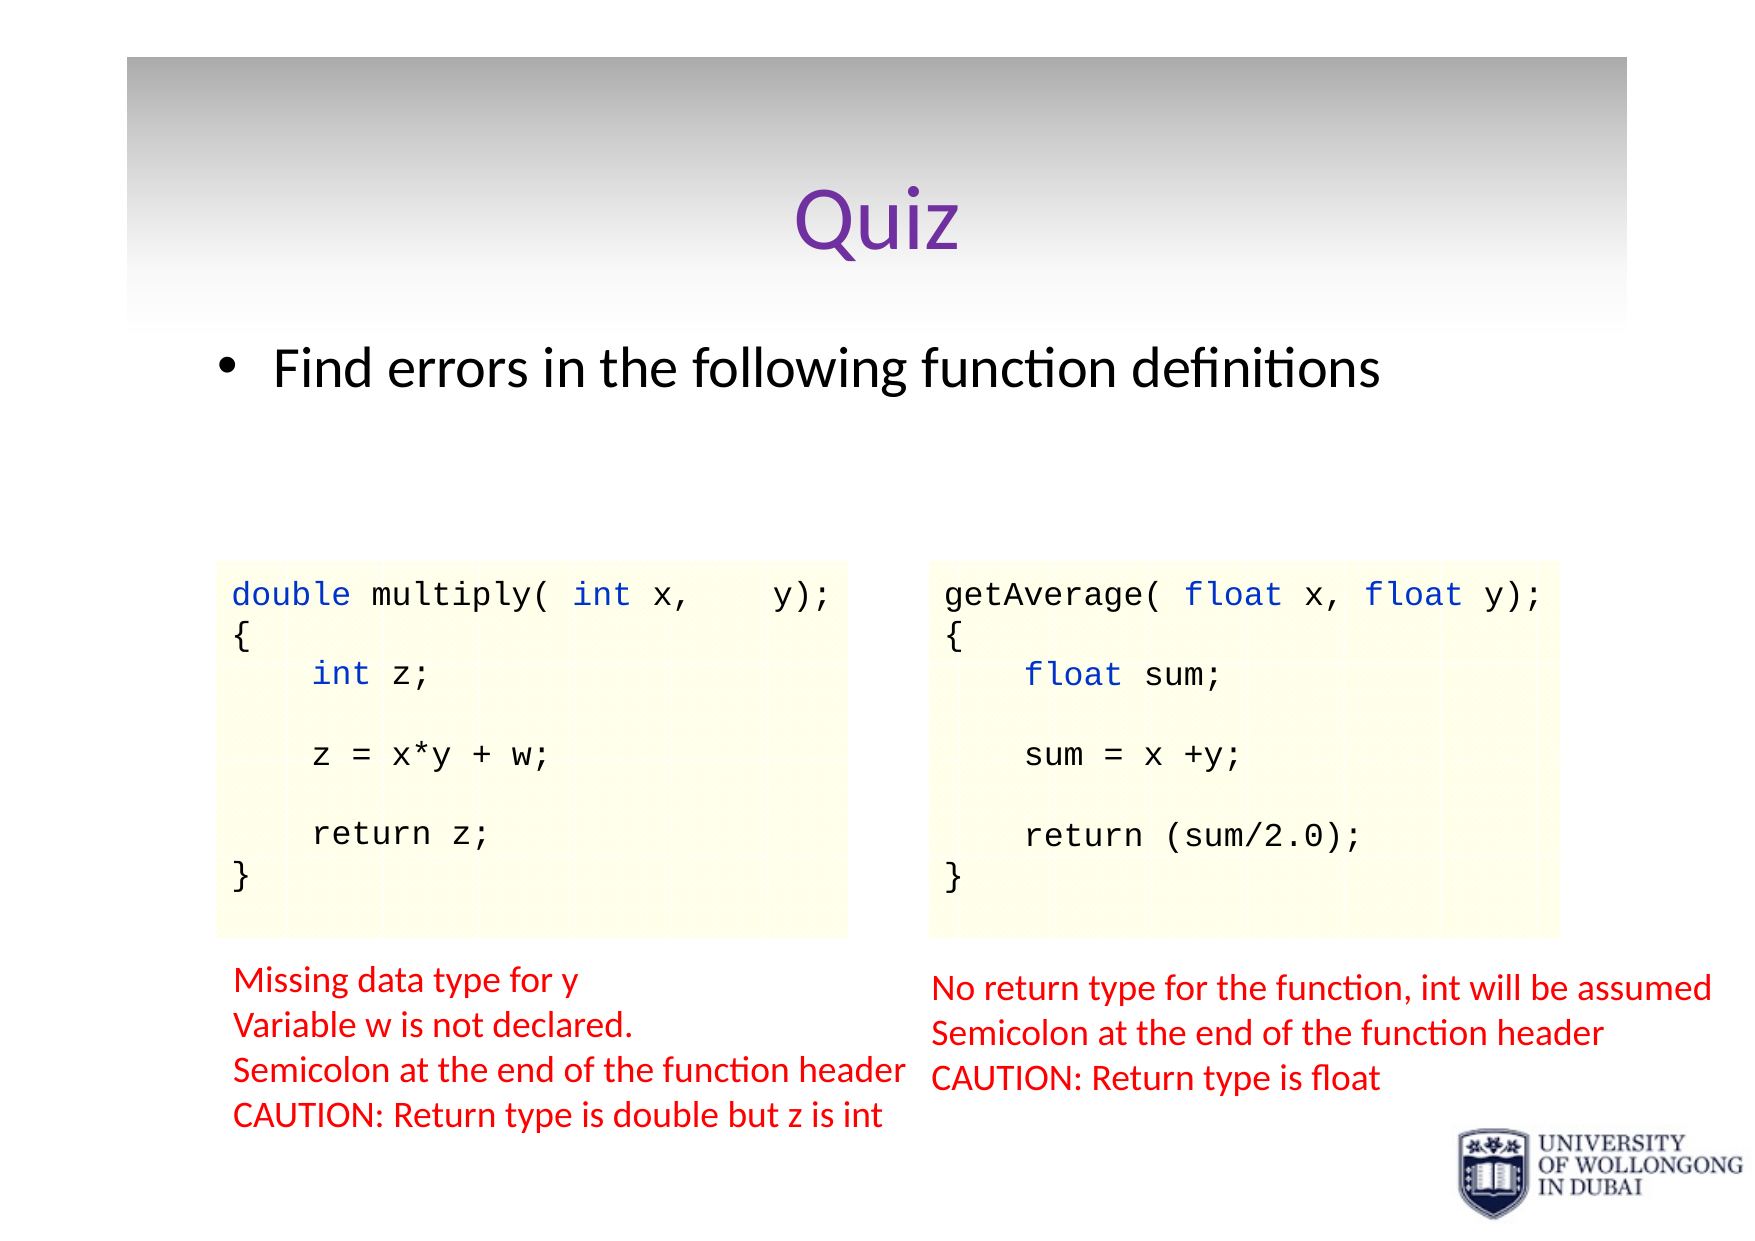

# Quiz
Find errors in the following function definitions

double multiply(
{
int z;
z = x*y + w; return z;
int x,
y);
getAverage( float x, float y);
{
float sum;
sum = x +y;
return (sum/2.0);
}
}
Missing data type for y
Variable w is not declared.
Semicolon at the end of the function header
CAUTION: Return type is double but z is int

No return type for the function, int will be assumed
Semicolon at the end of the function header
CAUTION: Return type is float